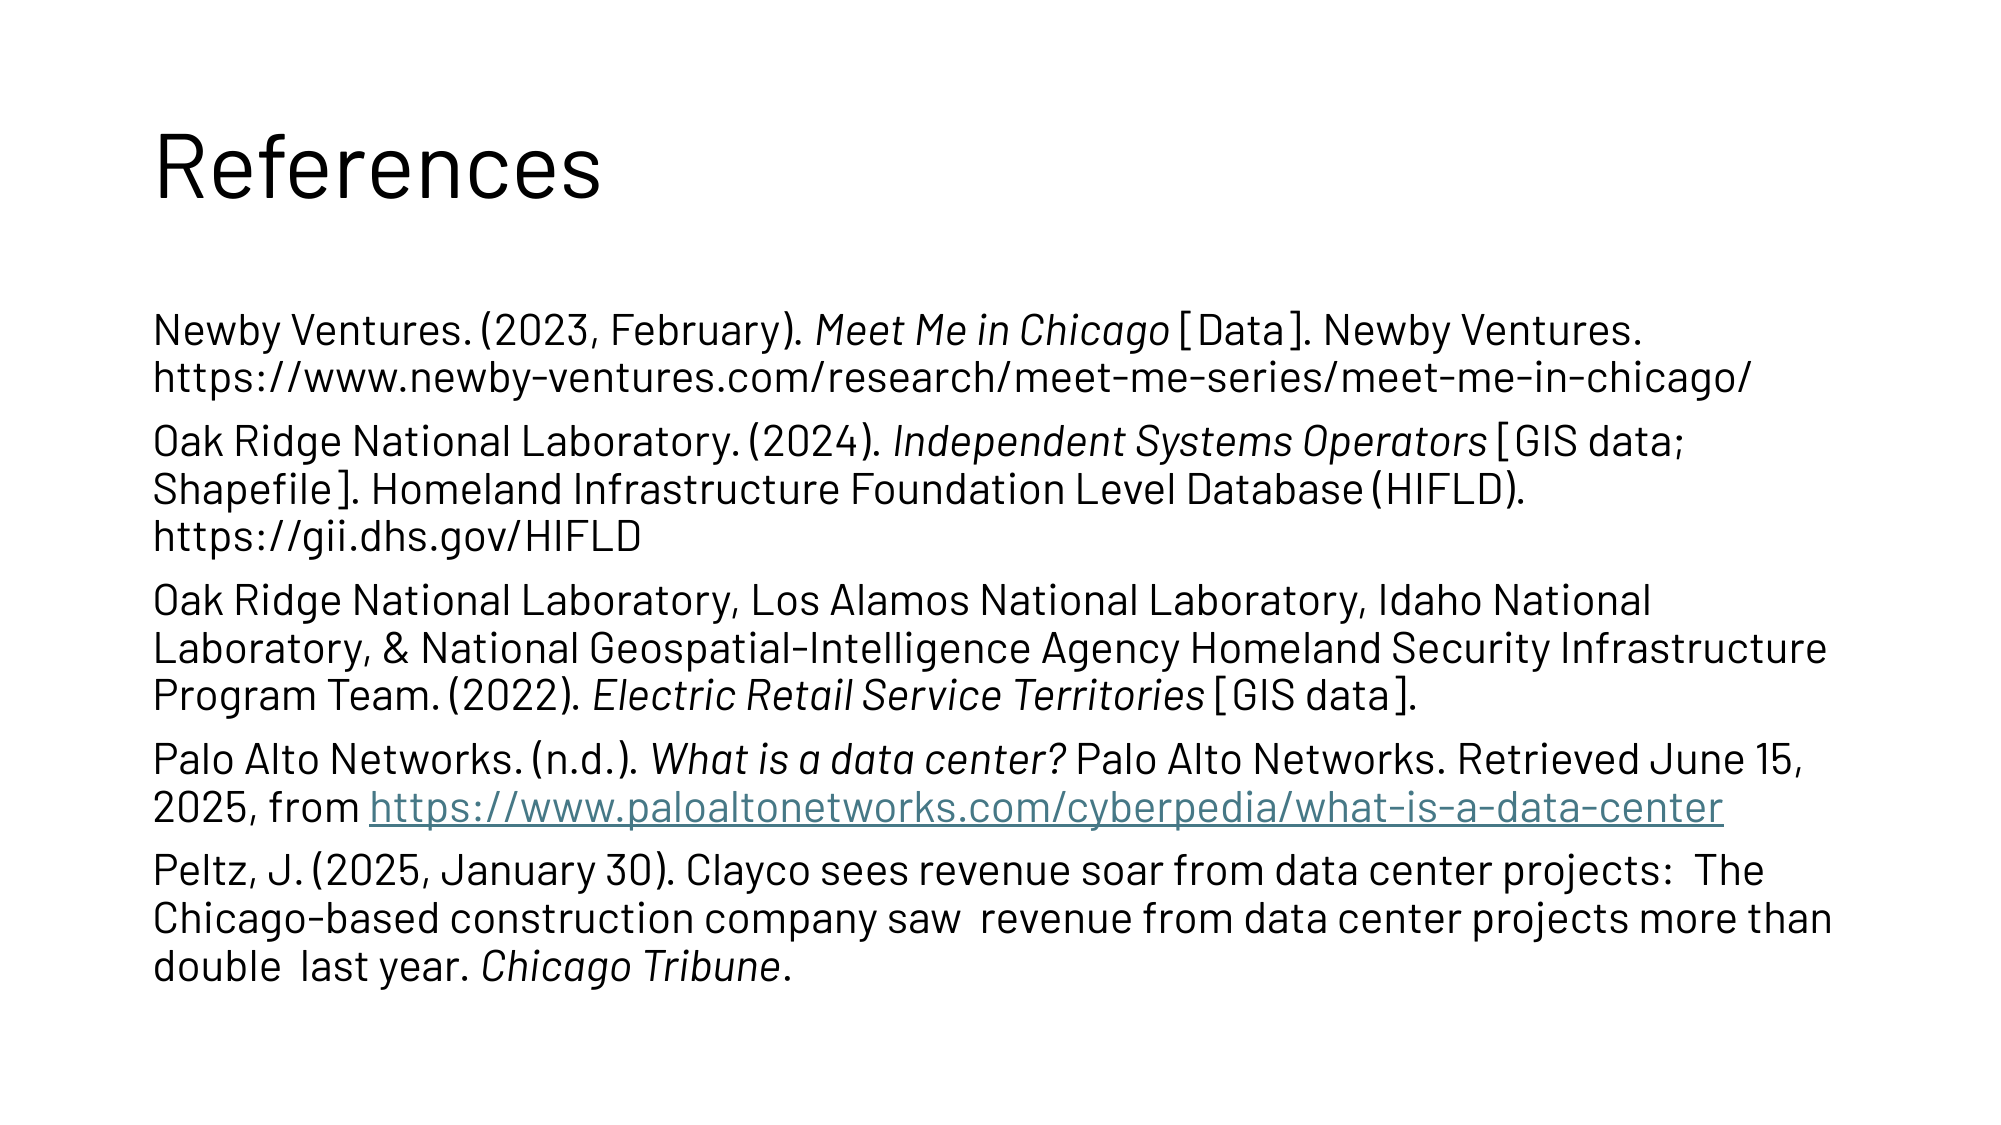

# References
Newby Ventures. (2023, February). Meet Me in Chicago [Data]. Newby Ventures. https://www.newby-ventures.com/research/meet-me-series/meet-me-in-chicago/
Oak Ridge National Laboratory. (2024). Independent Systems Operators [GIS data; Shapefile]. Homeland Infrastructure Foundation Level Database (HIFLD). https://gii.dhs.gov/HIFLD
Oak Ridge National Laboratory, Los Alamos National Laboratory, Idaho National Laboratory, & National Geospatial-Intelligence Agency Homeland Security Infrastructure Program Team. (2022). Electric Retail Service Territories [GIS data].
Palo Alto Networks. (n.d.). What is a data center? Palo Alto Networks. Retrieved June 15, 2025, from https://www.paloaltonetworks.com/cyberpedia/what-is-a-data-center
Peltz, J. (2025, January 30). Clayco sees revenue soar from data center projects:  The Chicago-based construction company saw  revenue from data center projects more than double  last year. Chicago Tribune.